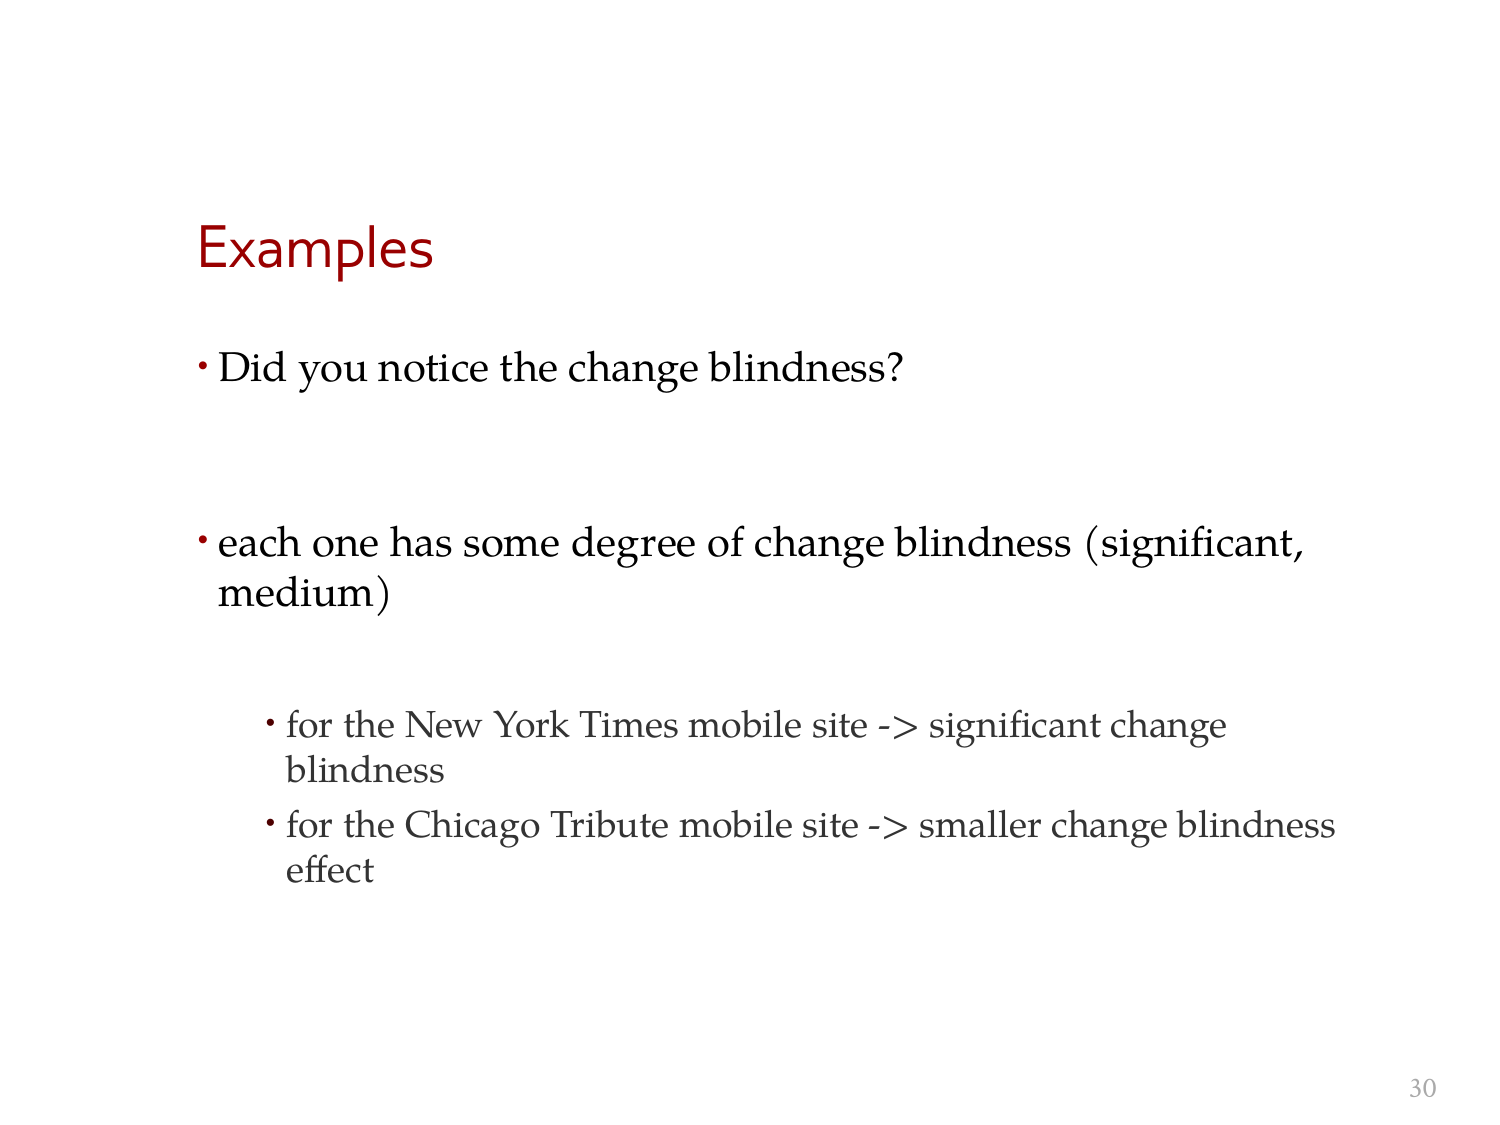

# Examples
Did you notice the change blindness?

each one has some degree of change blindness (significant, medium)

for the New York Times mobile site -> significant change blindness
for the Chicago Tribute mobile site -> smaller change blindness effect

30